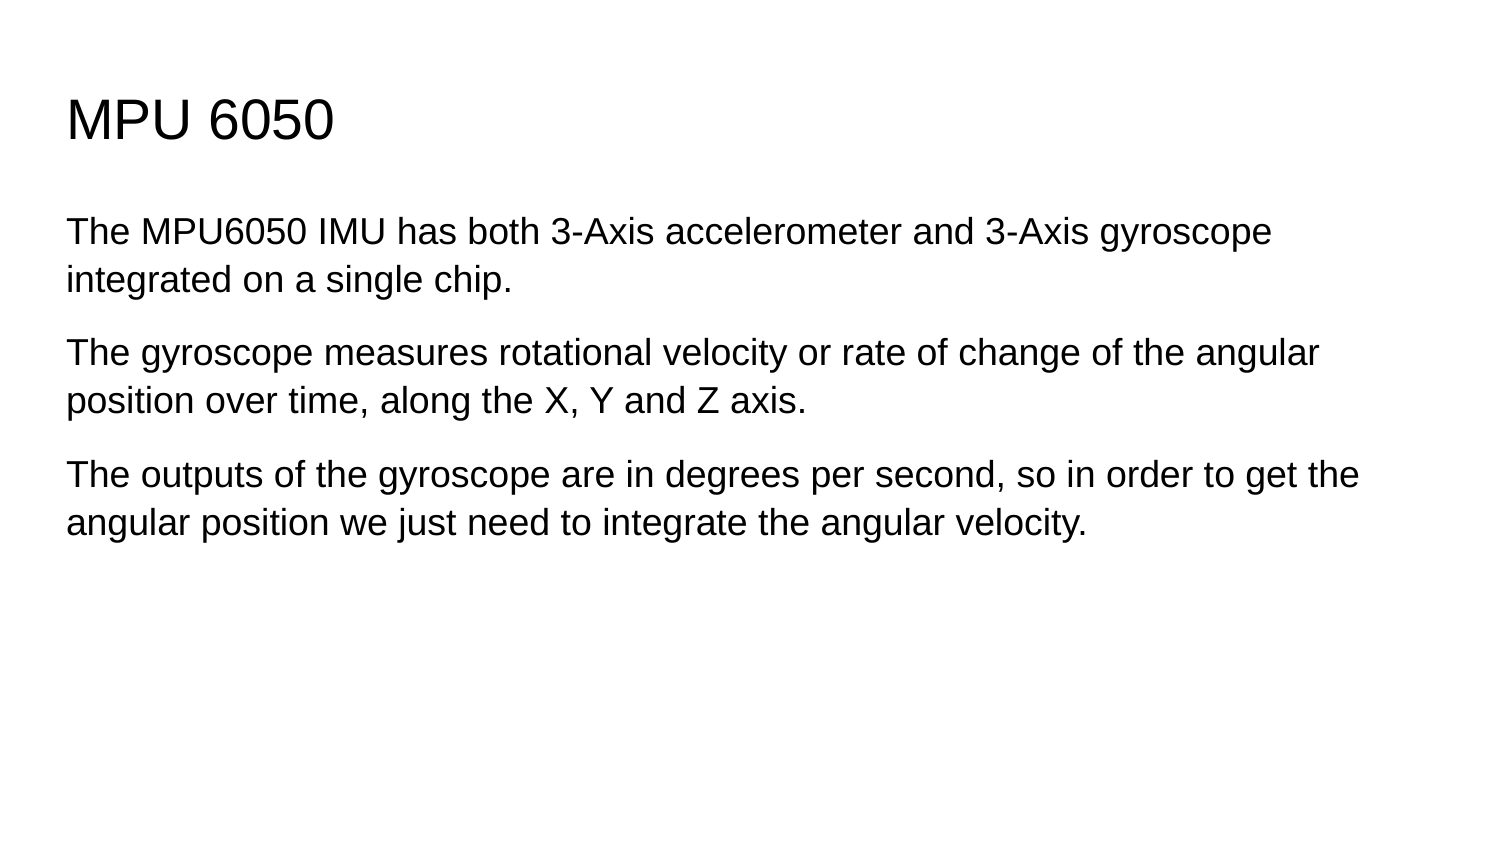

# MPU 6050
The MPU6050 IMU has both 3-Axis accelerometer and 3-Axis gyroscope integrated on a single chip.
The gyroscope measures rotational velocity or rate of change of the angular position over time, along the X, Y and Z axis.
The outputs of the gyroscope are in degrees per second, so in order to get the angular position we just need to integrate the angular velocity.